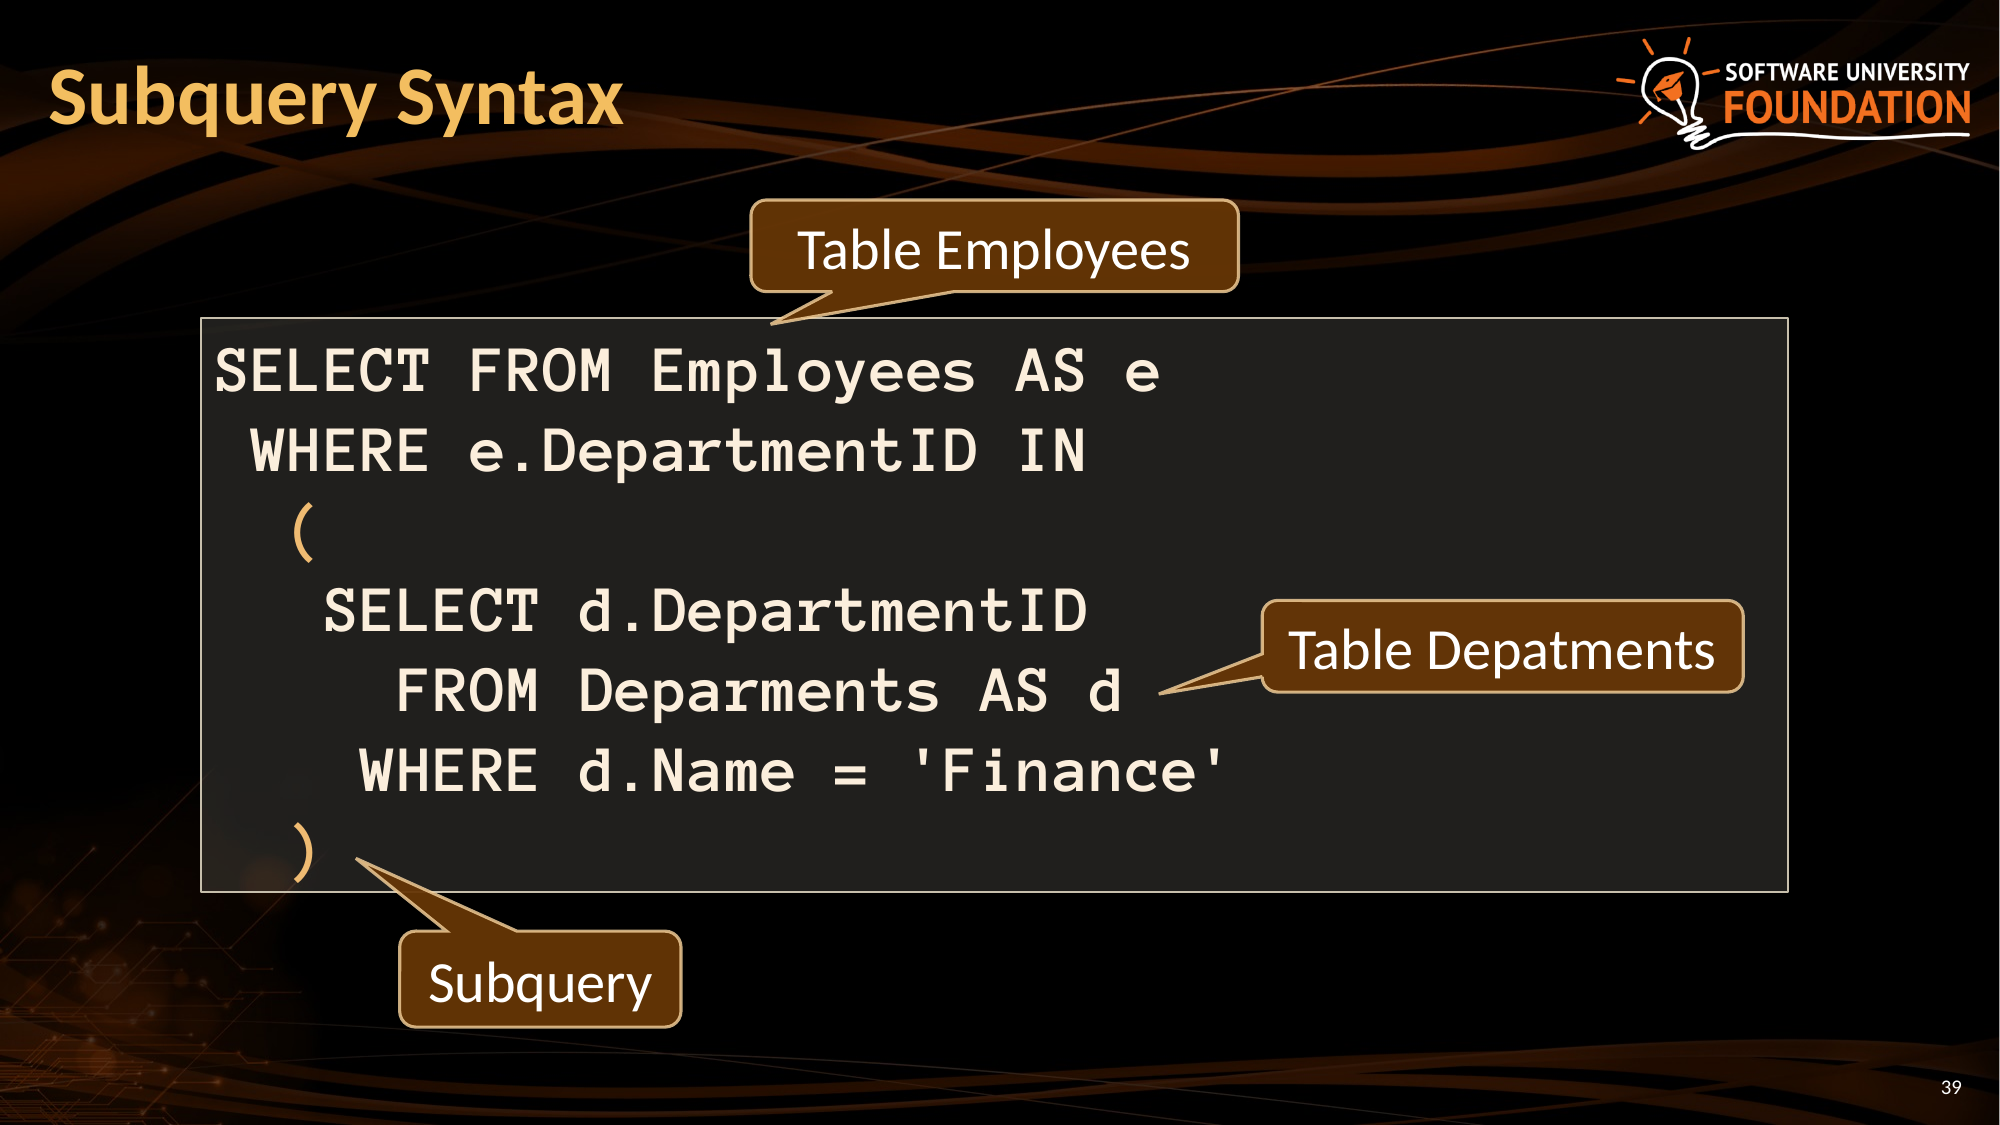

# Subquery Syntax
Table Employees
SELECT FROM Employees AS e
 WHERE e.DepartmentID IN
  (
   SELECT d.DepartmentID
     FROM Deparments AS d
    WHERE d.Name = 'Finance'
  )
Table Depatments
Subquery
39